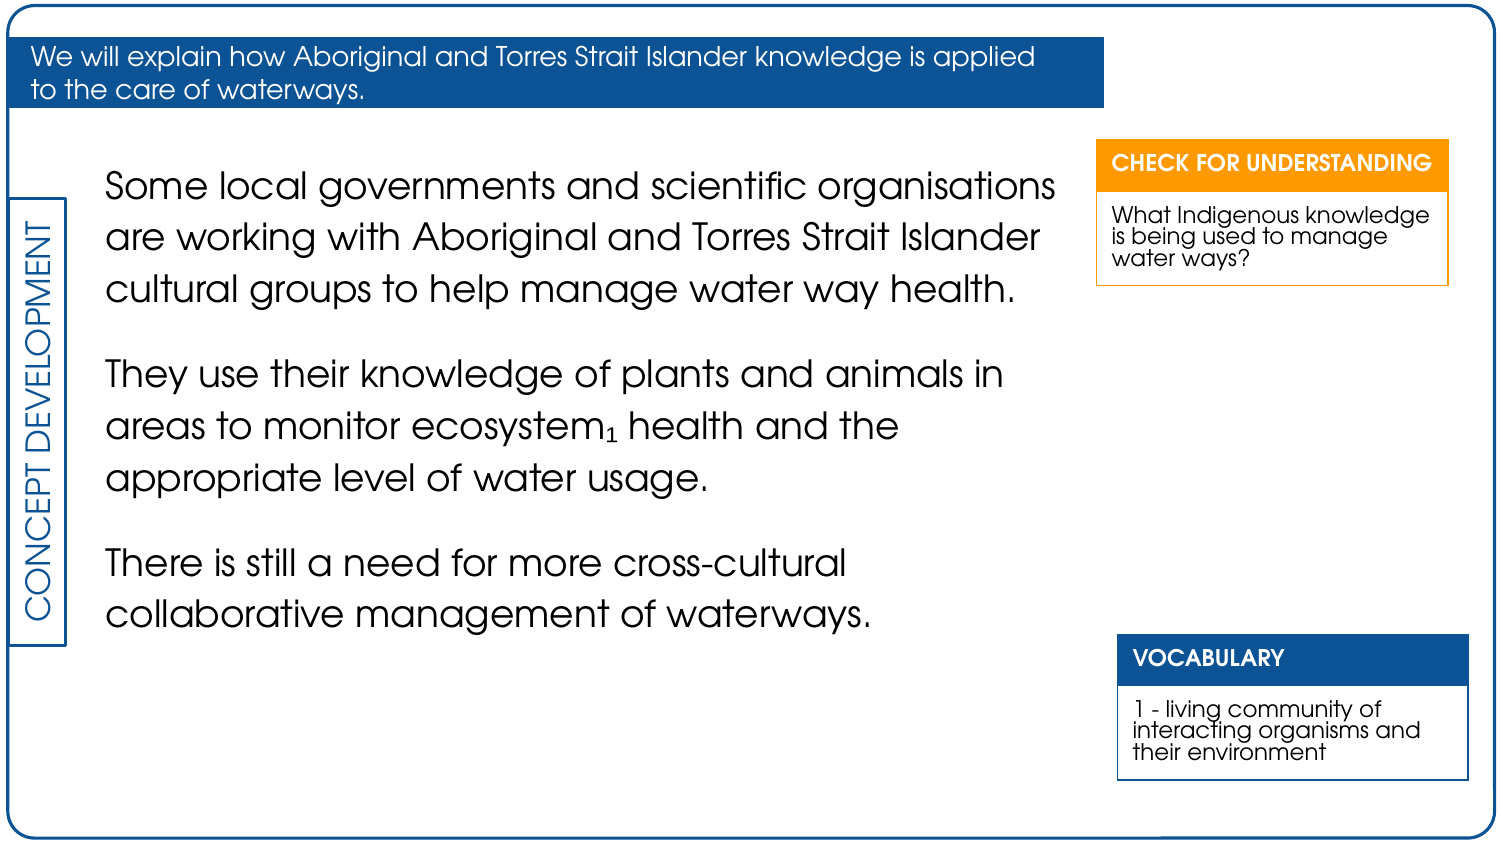

We will explain how Aboriginal and Torres Strait Islander knowledge is applied to the care of waterways.
Some local governments and scientific organisations are working with Aboriginal and Torres Strait Islander cultural groups to help manage water way health.
They use their knowledge of plants and animals in areas to monitor ecosystem₁ health and the appropriate level of water usage.
There is still a need for more cross-cultural collaborative management of waterways.
| CHECK FOR UNDERSTANDING |
| --- |
| What Indigenous knowledge is being used to manage water ways? |
| VOCABULARY |
| --- |
| 1 - living community of interacting organisms and their environment |